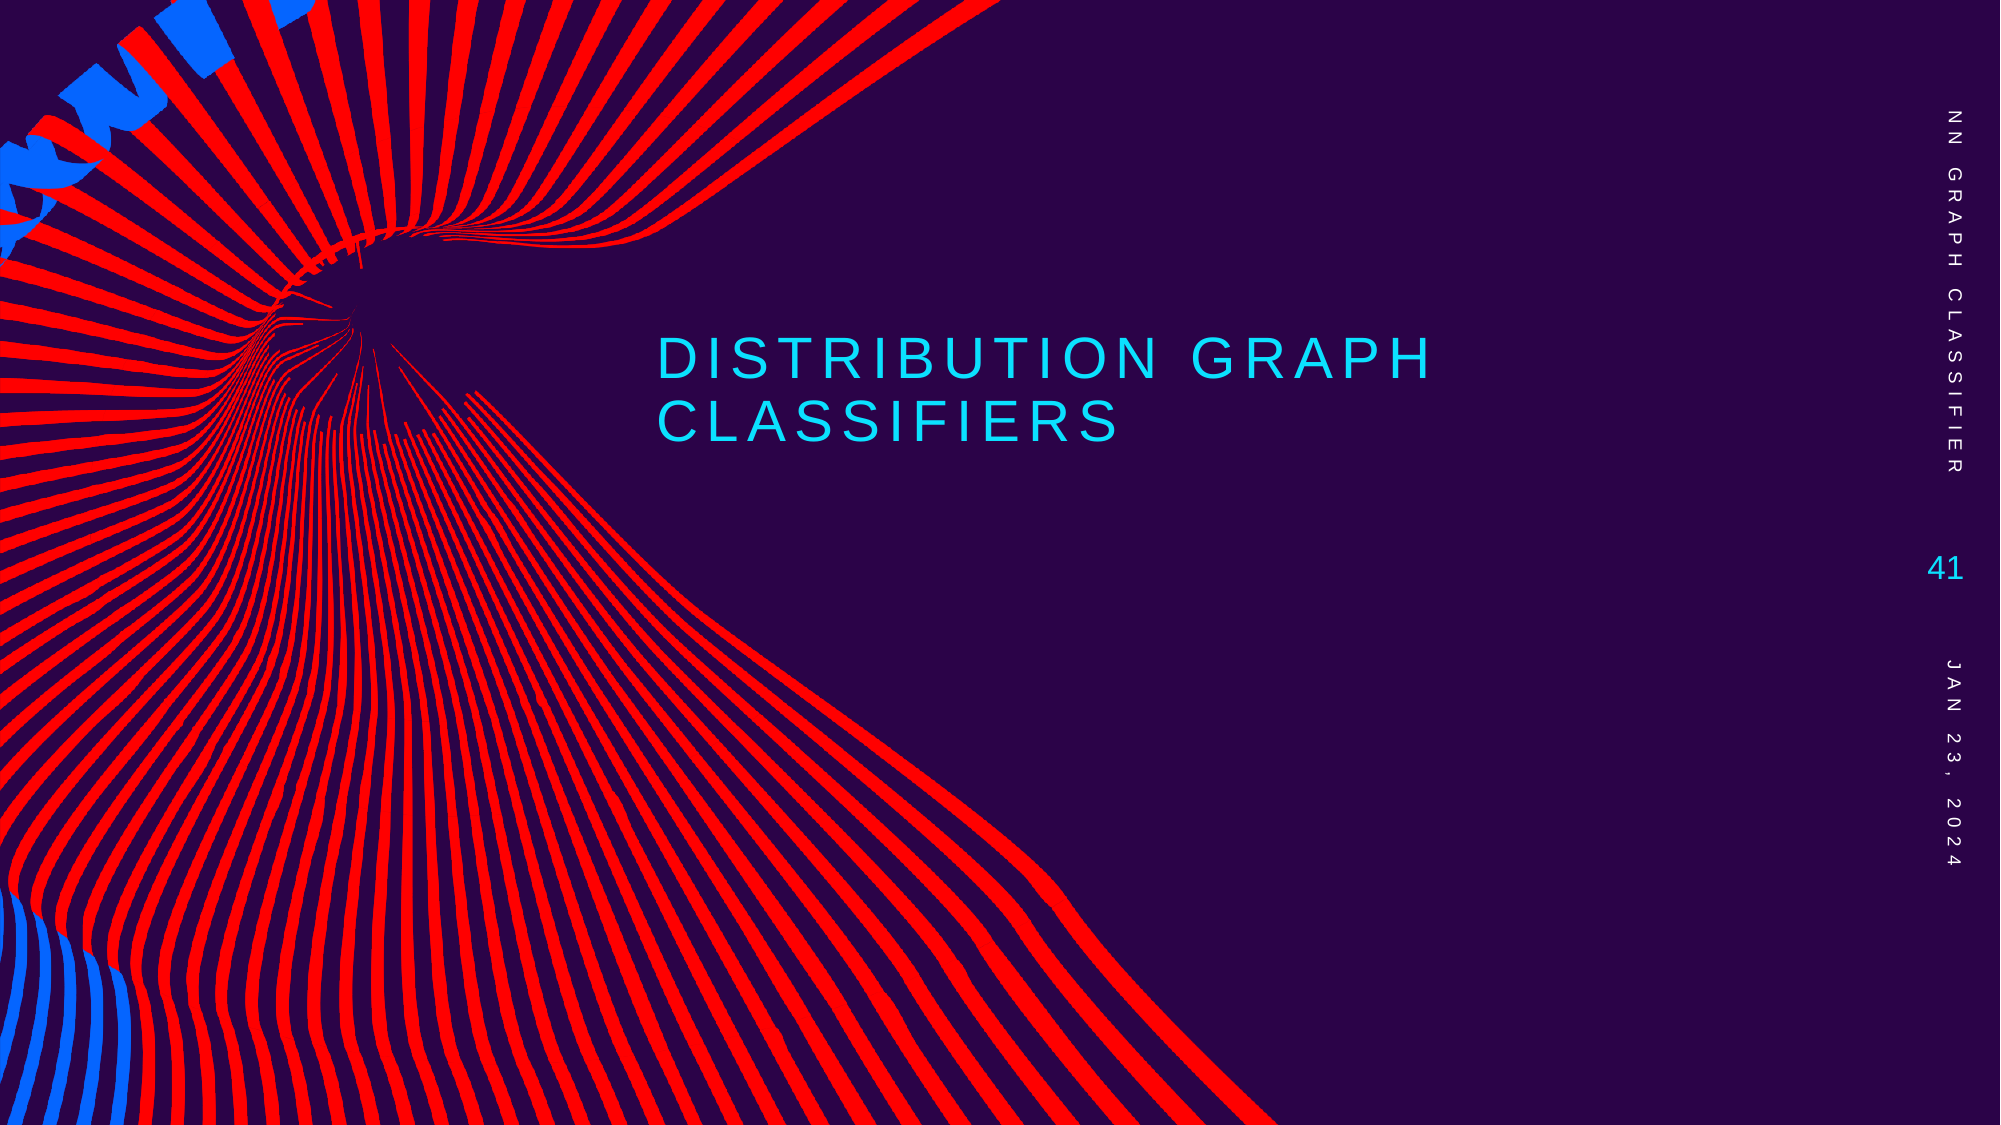

NN Graph Classifier
# Distribution graph classifiers
41
Jan 23, 2024